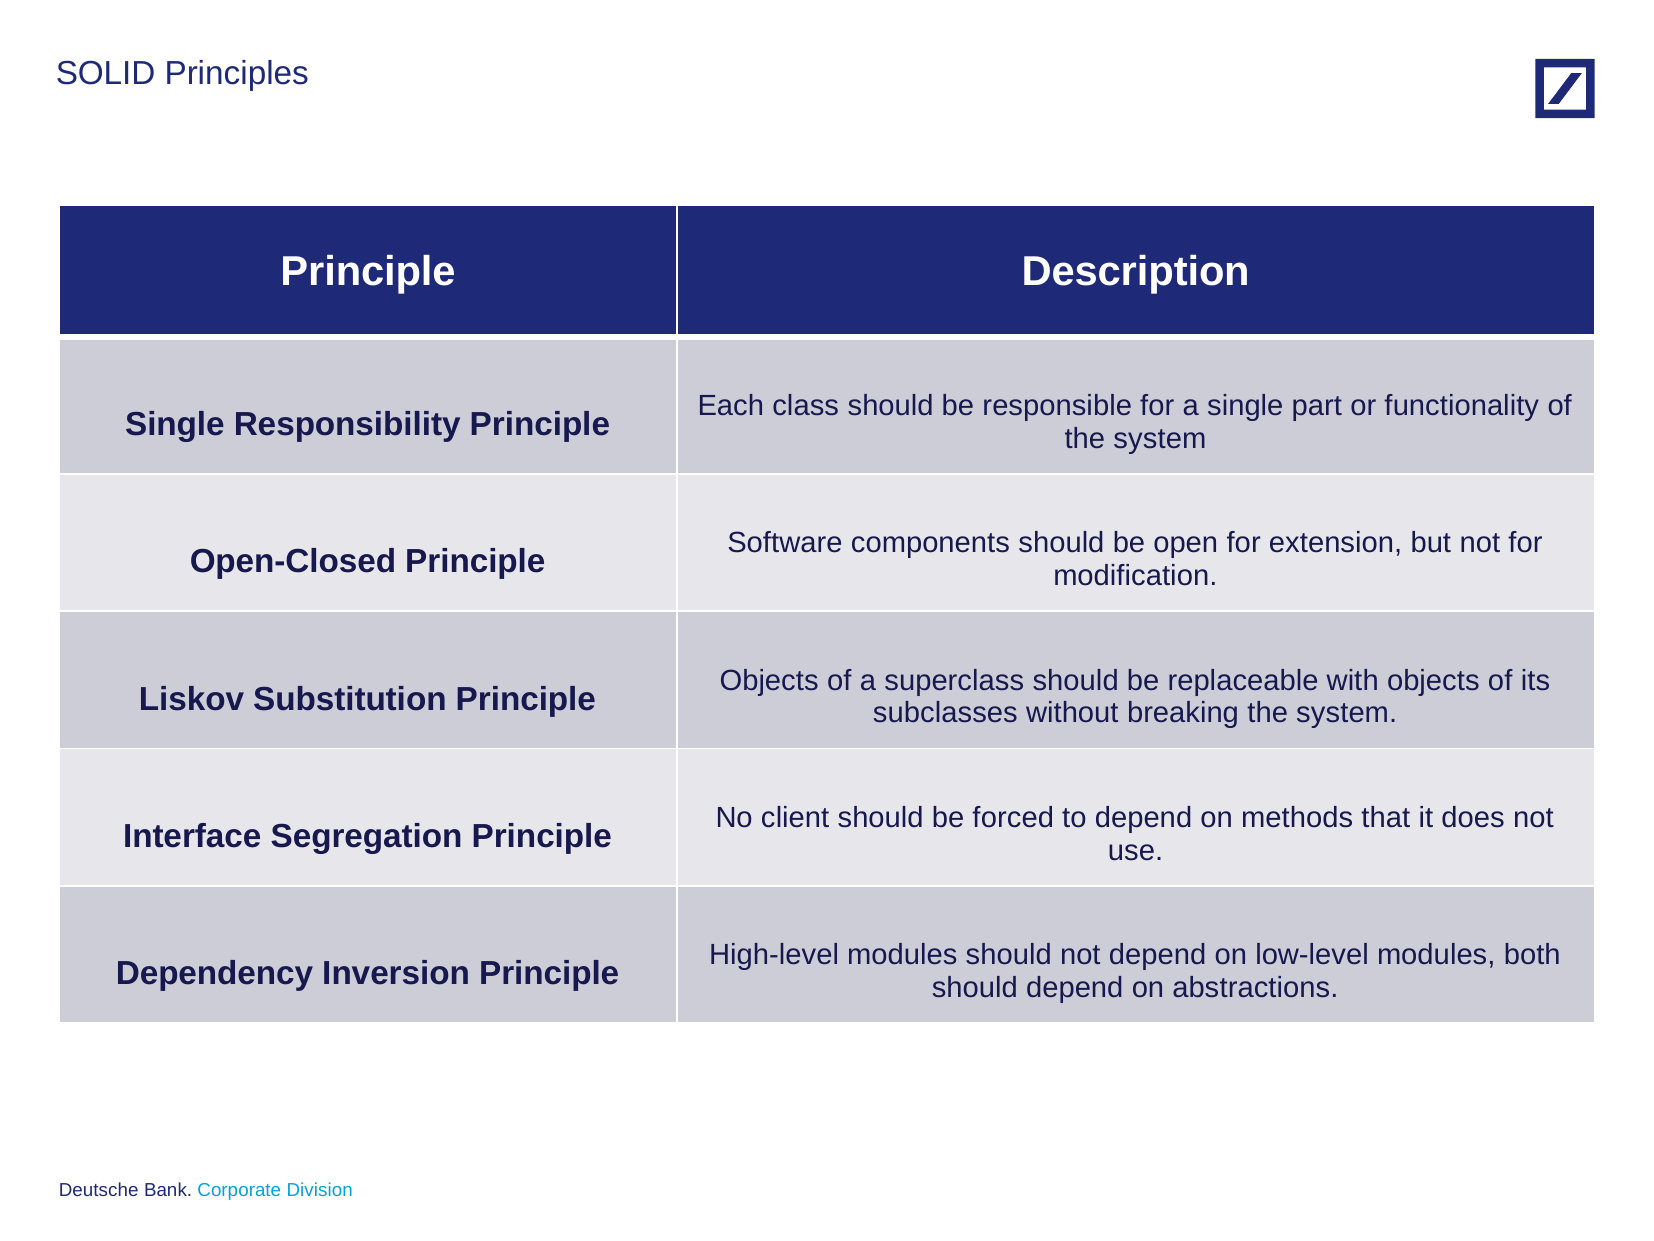

# SOLID Principles
| Principle | Description |
| --- | --- |
| Single Responsibility Principle | Each class should be responsible for a single part or functionality of the system |
| Open-Closed Principle | Software components should be open for extension, but not for modification. |
| Liskov Substitution Principle | Objects of a superclass should be replaceable with objects of its subclasses without breaking the system. |
| Interface Segregation Principle | No client should be forced to depend on methods that it does not use. |
| Dependency Inversion Principle | High-level modules should not depend on low-level modules, both should depend on abstractions. |